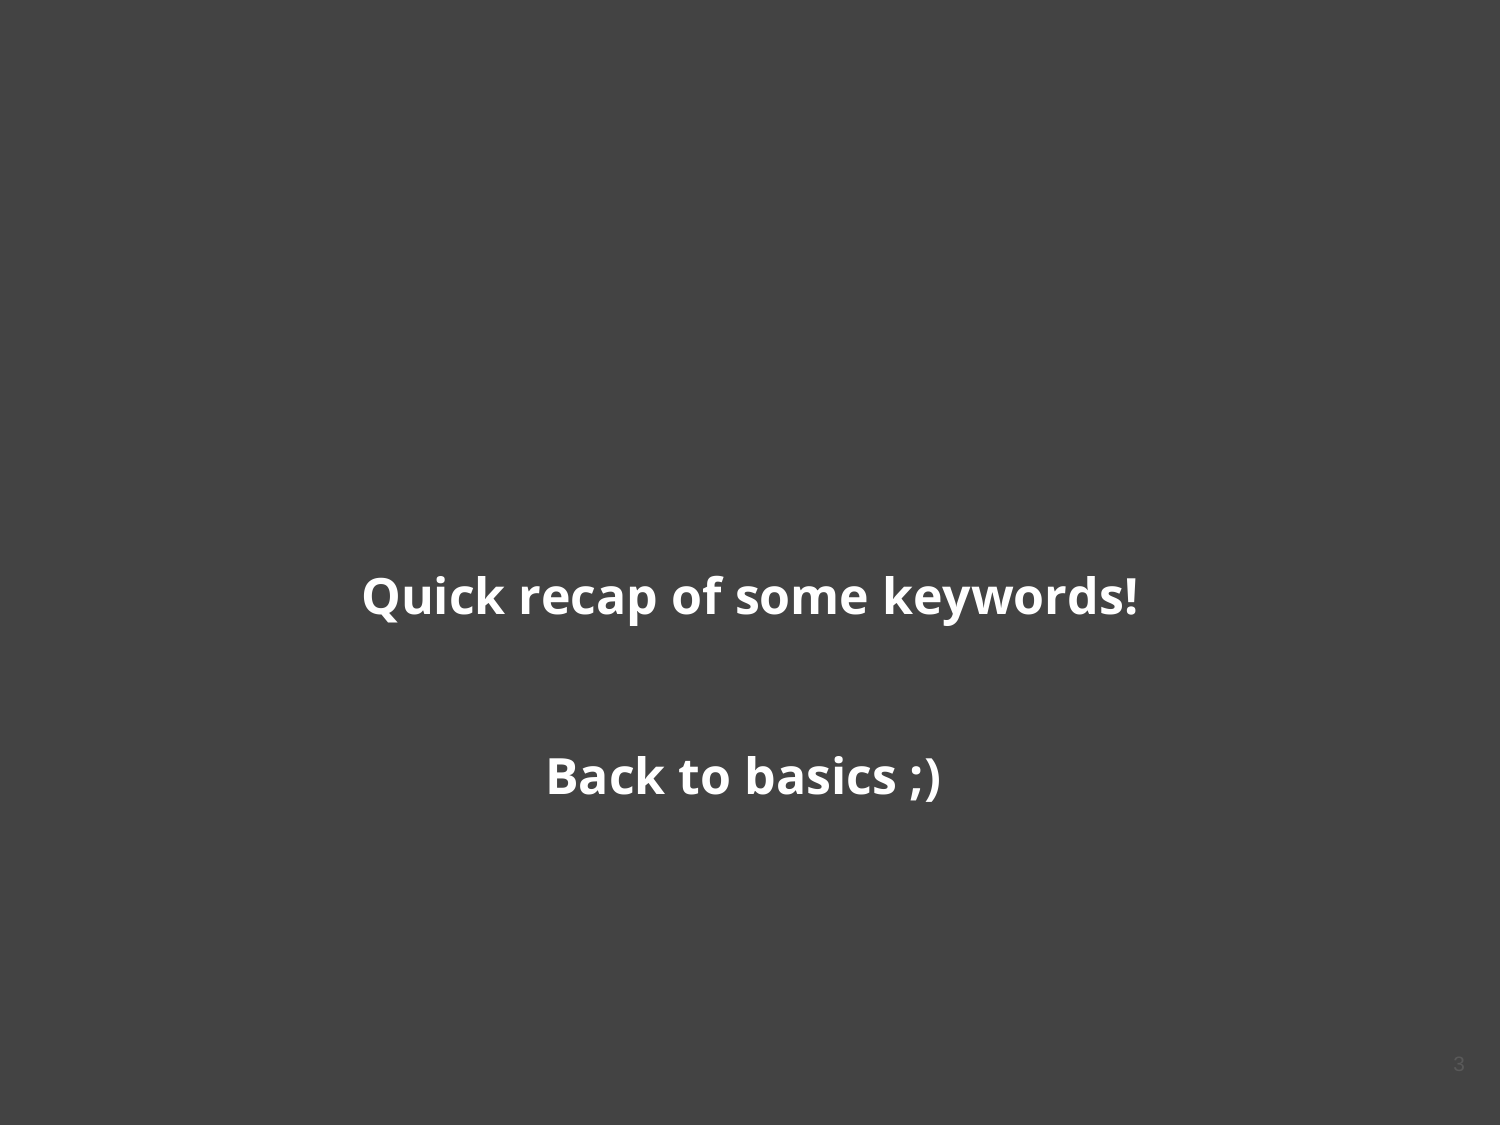

# Quick recap of some keywords!

Back to basics ;)
3